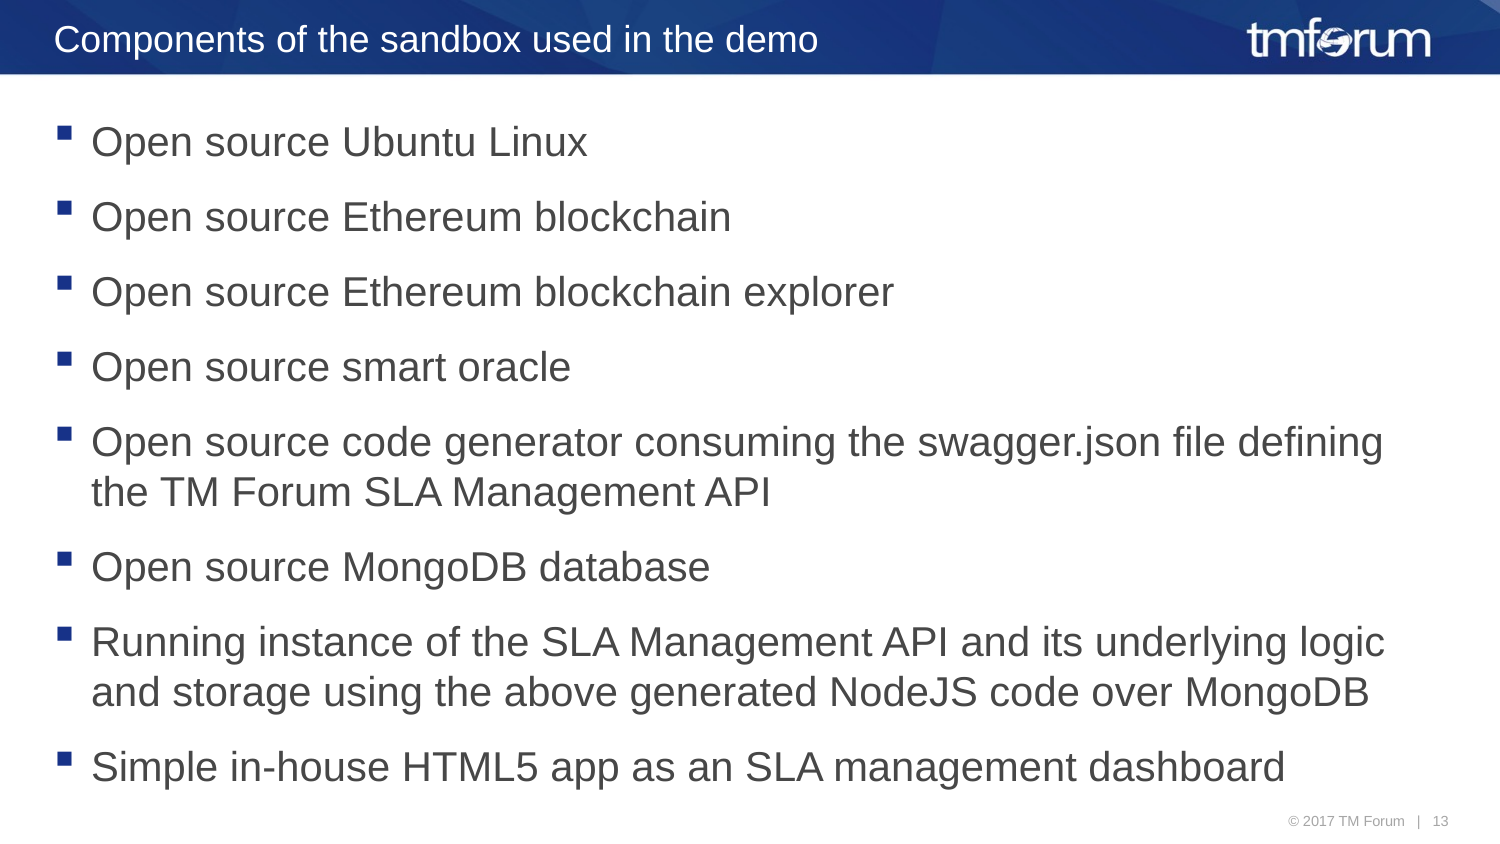

# Components of the sandbox used in the demo
Open source Ubuntu Linux
Open source Ethereum blockchain
Open source Ethereum blockchain explorer
Open source smart oracle
Open source code generator consuming the swagger.json file defining the TM Forum SLA Management API
Open source MongoDB database
Running instance of the SLA Management API and its underlying logic and storage using the above generated NodeJS code over MongoDB
Simple in-house HTML5 app as an SLA management dashboard